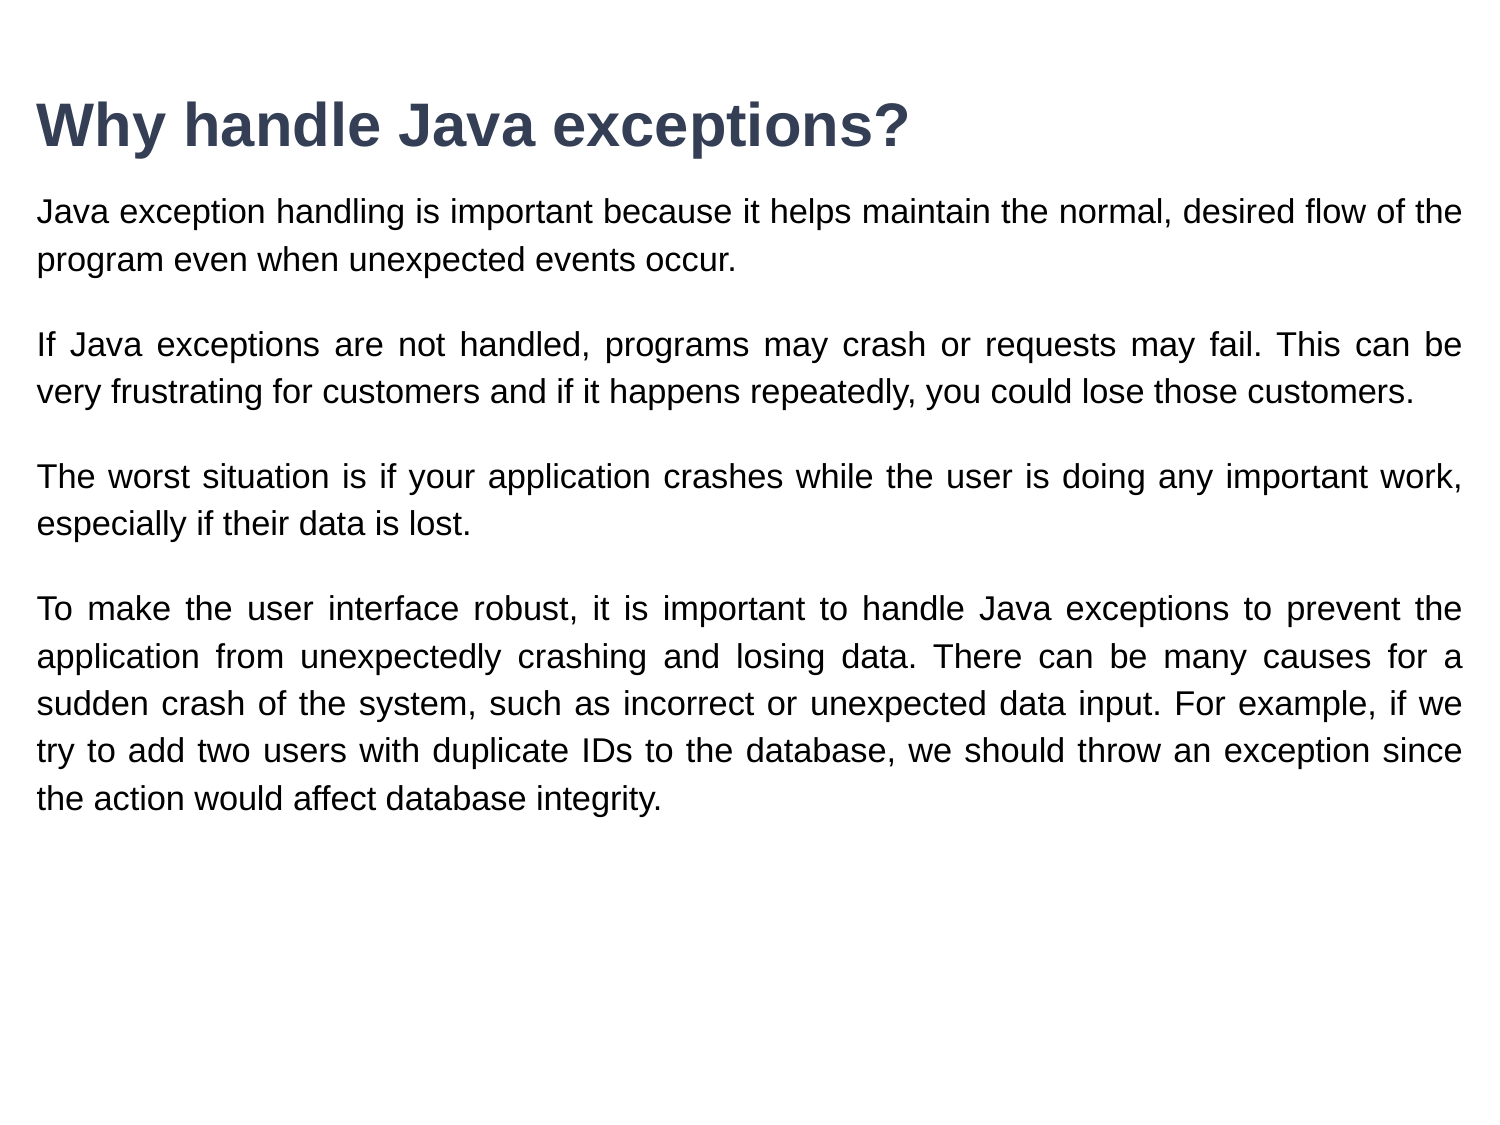

Why handle Java exceptions?
Java exception handling is important because it helps maintain the normal, desired flow of the program even when unexpected events occur.
If Java exceptions are not handled, programs may crash or requests may fail. This can be very frustrating for customers and if it happens repeatedly, you could lose those customers.
The worst situation is if your application crashes while the user is doing any important work, especially if their data is lost.
To make the user interface robust, it is important to handle Java exceptions to prevent the application from unexpectedly crashing and losing data. There can be many causes for a sudden crash of the system, such as incorrect or unexpected data input. For example, if we try to add two users with duplicate IDs to the database, we should throw an exception since the action would affect database integrity.